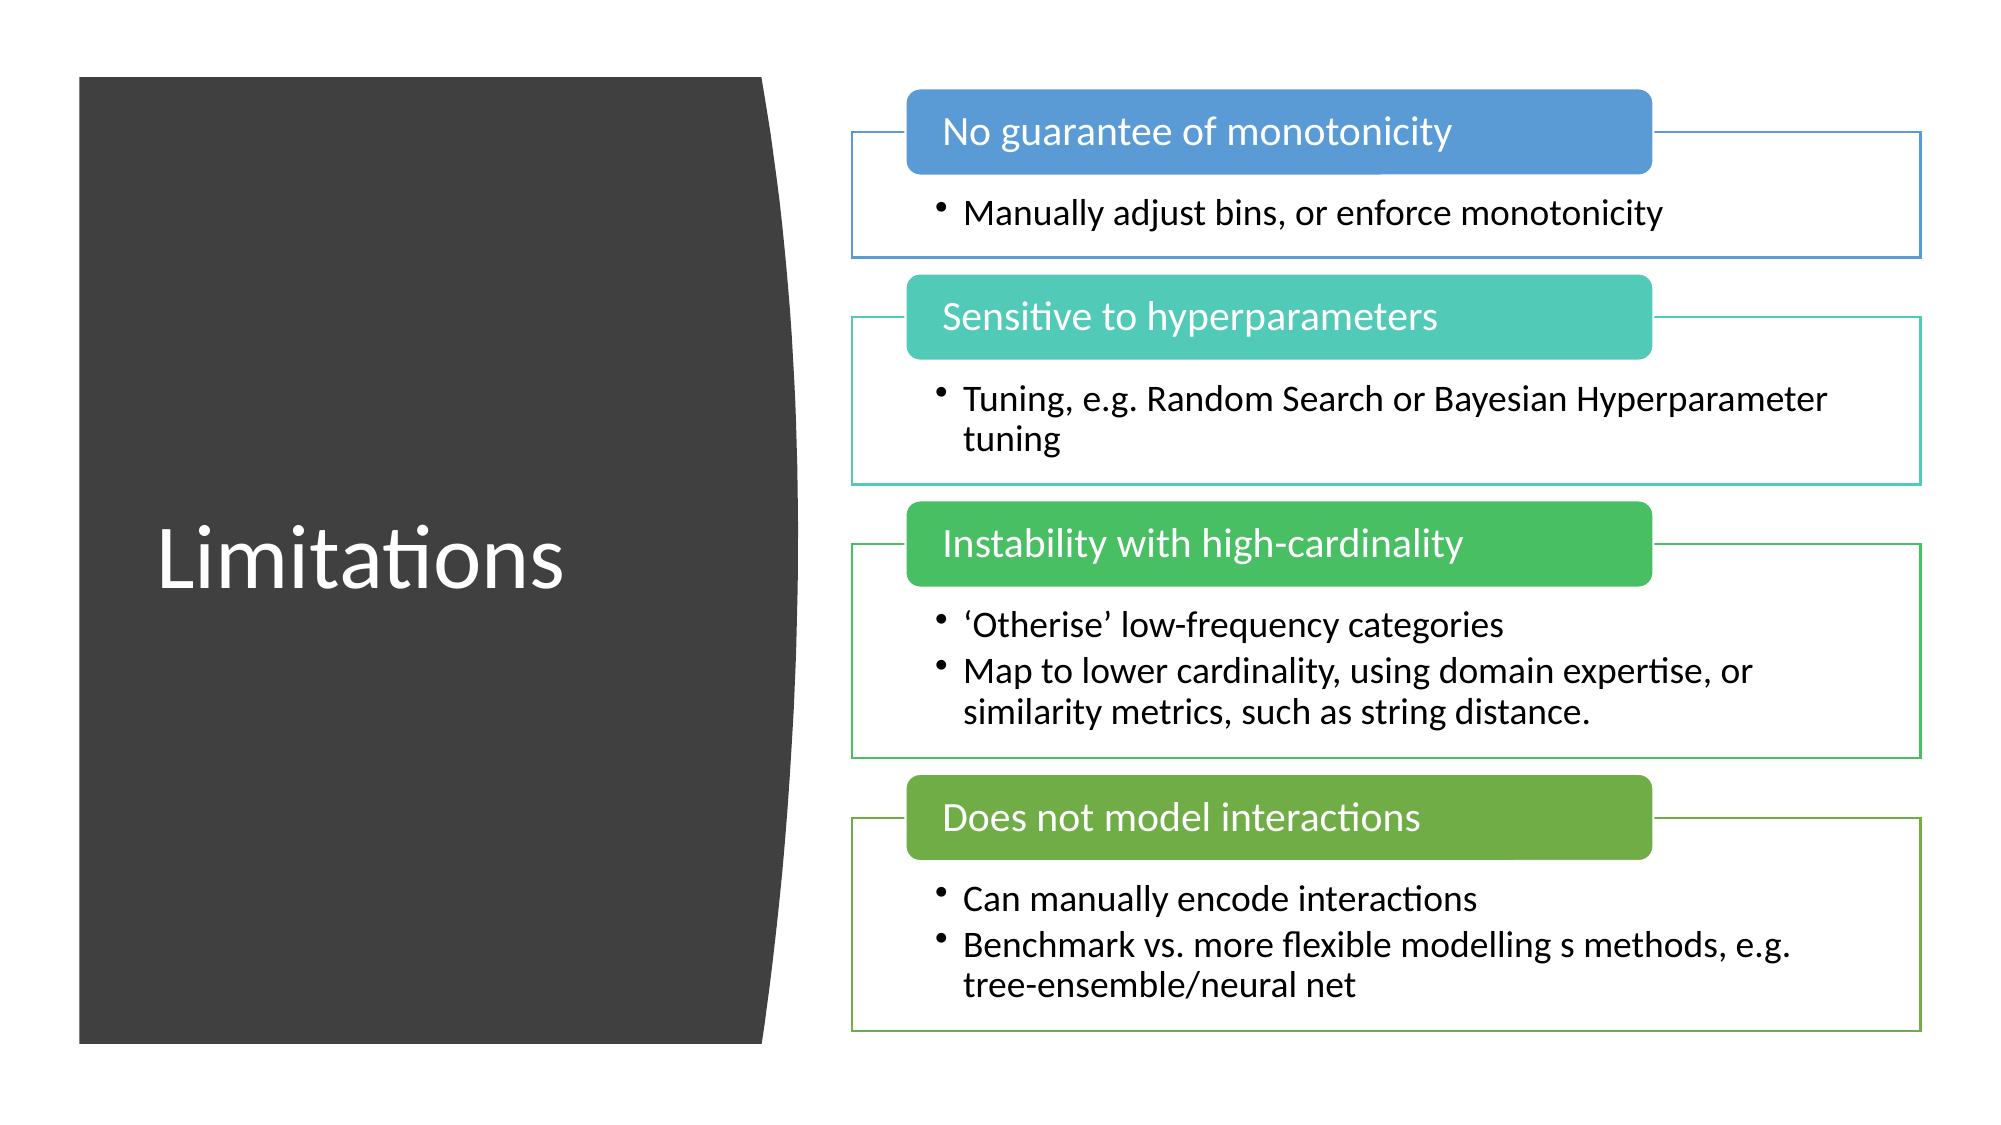

Manually adjust bins, or enforce monotonicity
No guarantee of monotonicity
Tuning, e.g. Random Search or Bayesian Hyperparameter tuning
Sensitive to hyperparameters
‘Otherise’ low-frequency categories
Map to lower cardinality, using domain expertise, or similarity metrics, such as string distance.
Instability with high-cardinality
Can manually encode interactions
Benchmark vs. more flexible modelling s methods, e.g. tree-ensemble/neural net
Does not model interactions

# Limitations